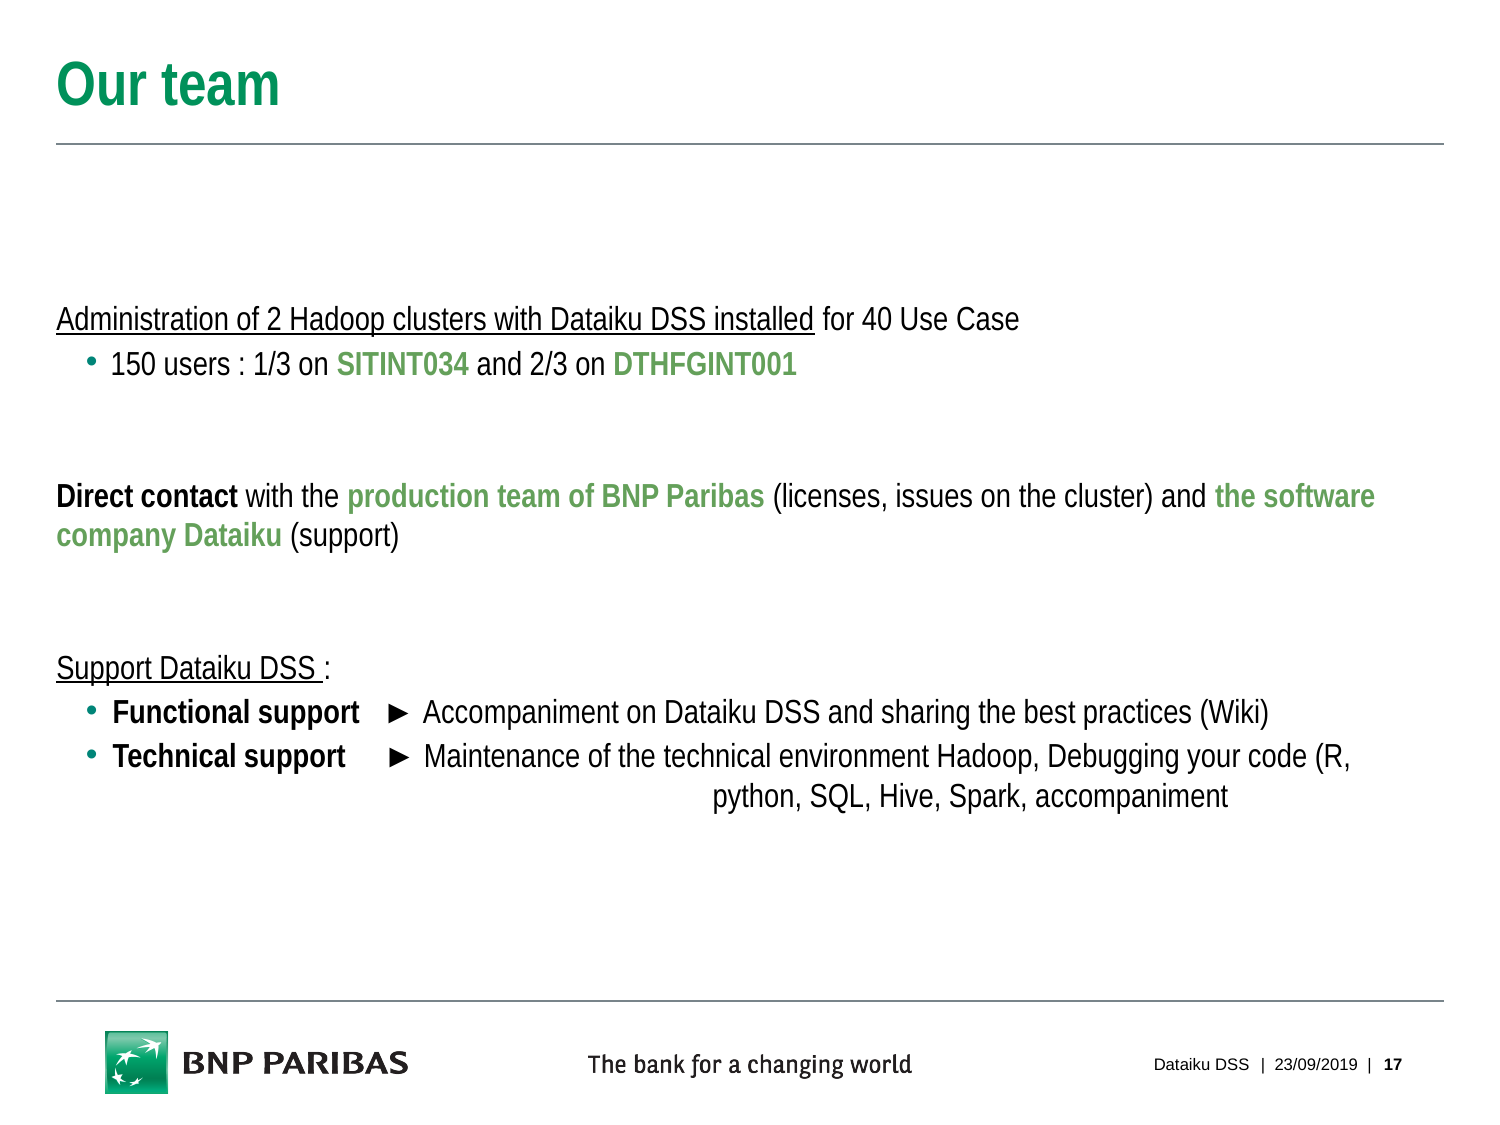

# Our team
Administration of 2 Hadoop clusters with Dataiku DSS installed for 40 Use Case
 150 users : 1/3 on SITINT034 and 2/3 on DTHFGINT001

Direct contact with the production team of BNP Paribas (licenses, issues on the cluster) and the software company Dataiku (support)

Support Dataiku DSS :
Functional support   ► Accompaniment on Dataiku DSS and sharing the best practices (Wiki)
Technical support     ► Maintenance of the technical environment Hadoop, Debugging your code (R, 				python, SQL, Hive, Spark, accompaniment

Dataiku DSS
|  23/09/2019  |
17